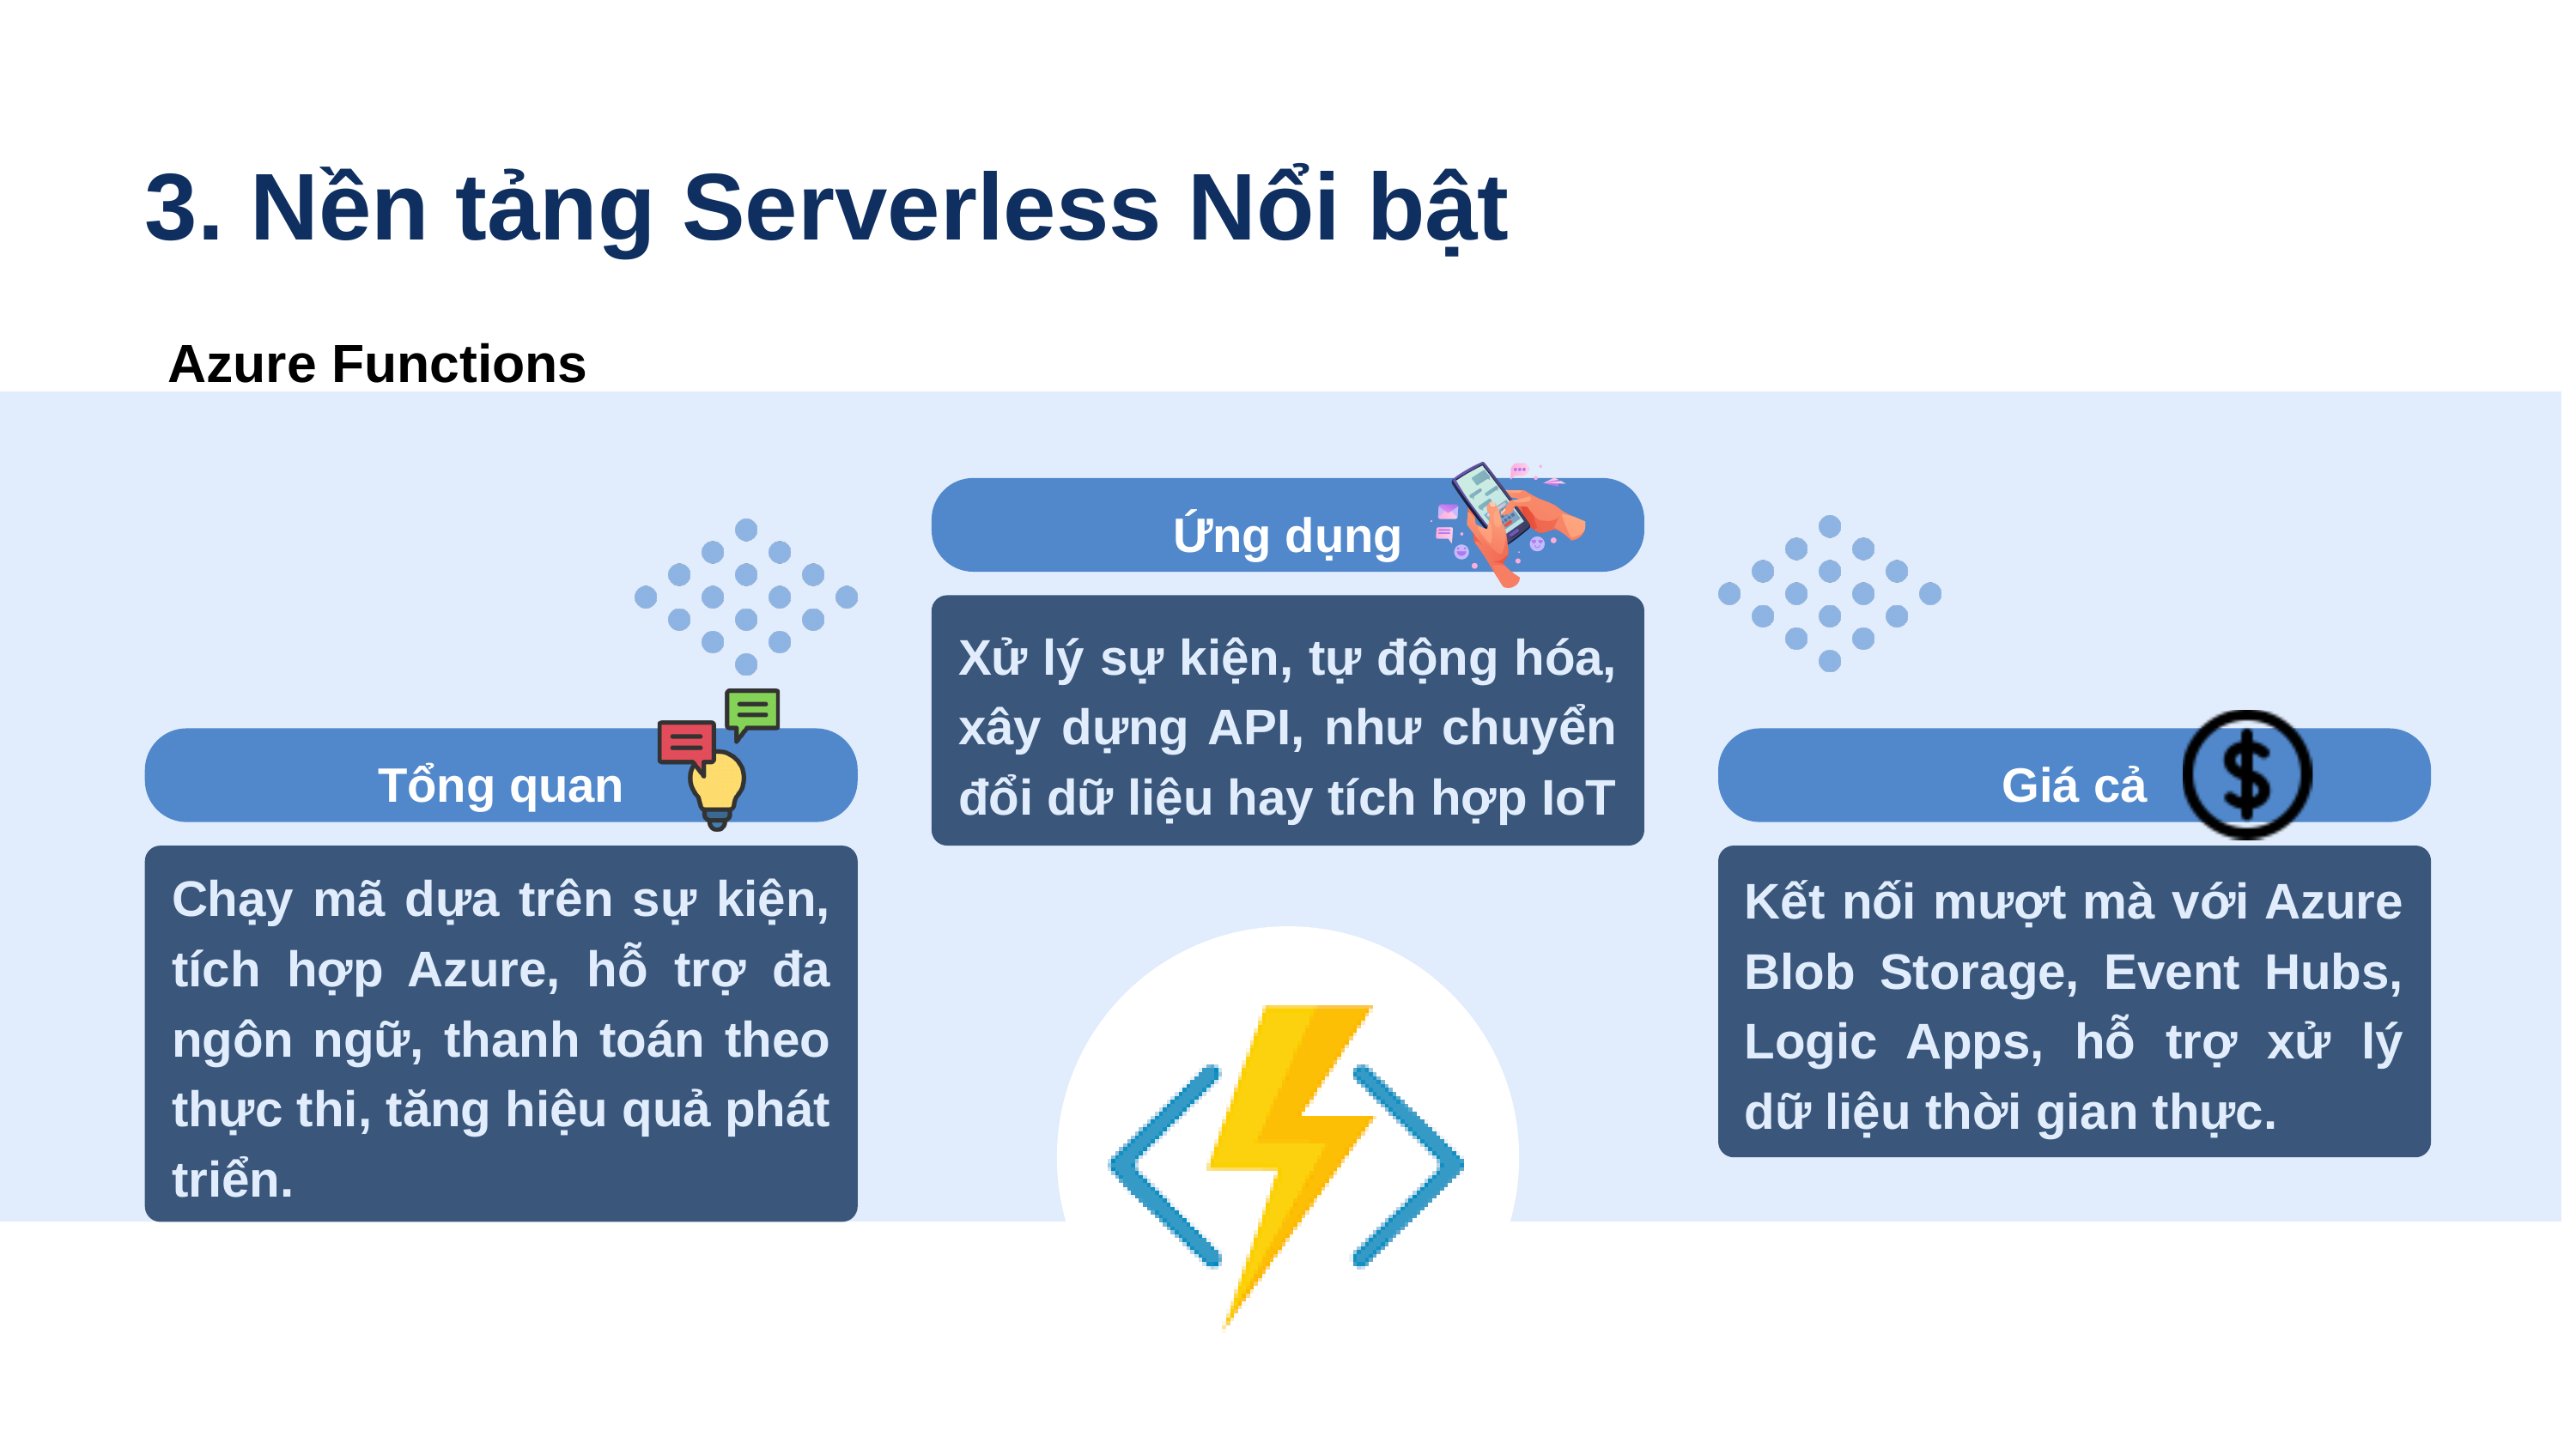

3. Nền tảng Serverless Nổi bật
Azure Functions

Ứng dụng

Xử lý sự kiện, tự động hóa, xây dựng API, như chuyển đổi dữ liệu hay tích hợp IoT

Tổng quan
Giá cả

Chạy mã dựa trên sự kiện, tích hợp Azure, hỗ trợ đa ngôn ngữ, thanh toán theo thực thi, tăng hiệu quả phát triển.
Kết nối mượt mà với Azure Blob Storage, Event Hubs, Logic Apps, hỗ trợ xử lý dữ liệu thời gian thực.